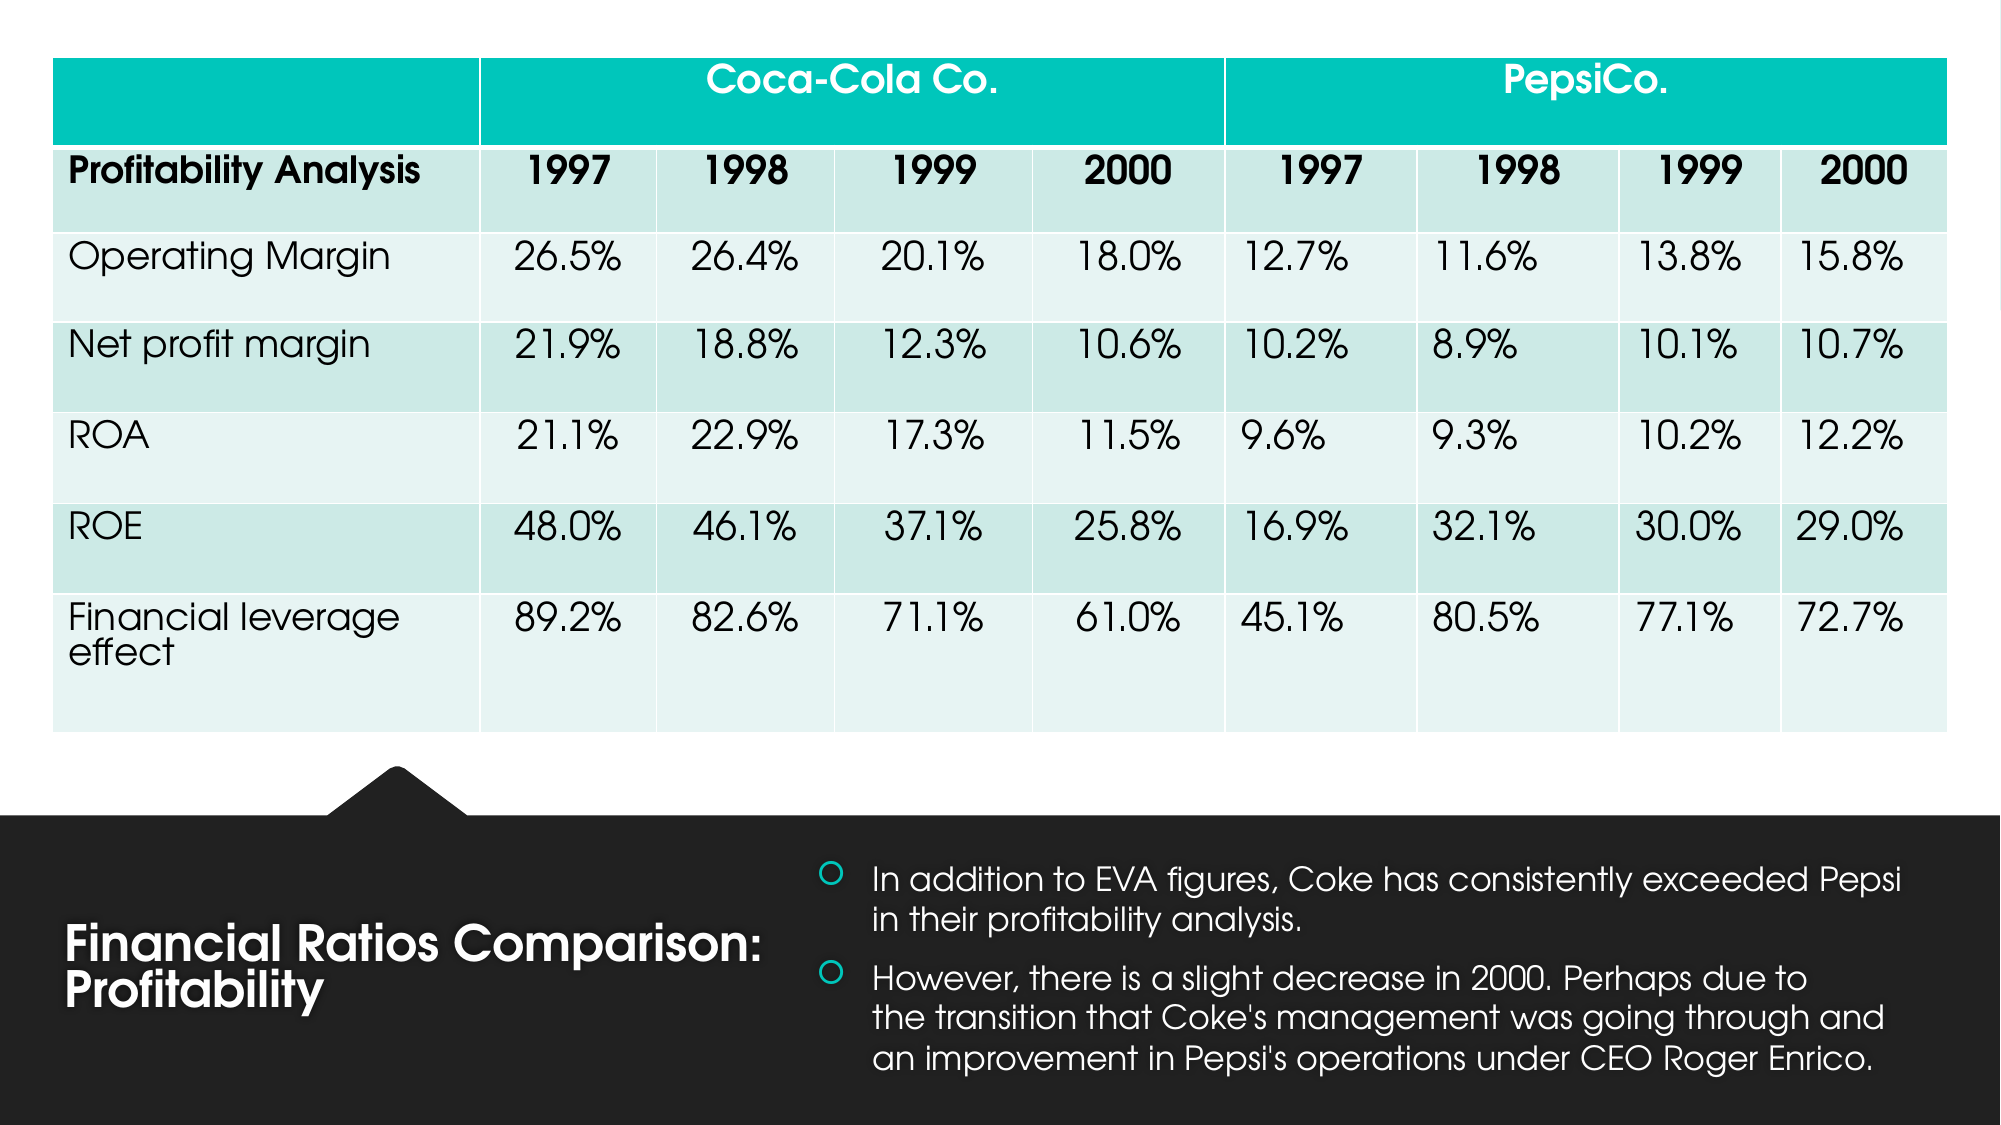

|  | Coca-Cola Co. |  |  |  | PepsiCo. |  |  |  |
| --- | --- | --- | --- | --- | --- | --- | --- | --- |
| Profitability Analysis | 1997 | 1998 | 1999 | 2000 | 1997 | 1998 | 1999 | 2000 |
| Operating Margin | 26.5% | 26.4% | 20.1% | 18.0% | 12.7% | 11.6% | 13.8% | 15.8% |
| Net profit margin | 21.9% | 18.8% | 12.3% | 10.6% | 10.2% | 8.9% | 10.1% | 10.7% |
| ROA | 21.1% | 22.9% | 17.3% | 11.5% | 9.6% | 9.3% | 10.2% | 12.2% |
| ROE | 48.0% | 46.1% | 37.1% | 25.8% | 16.9% | 32.1% | 30.0% | 29.0% |
| Financial leverage effect | 89.2% | 82.6% | 71.1% | 61.0% | 45.1% | 80.5% | 77.1% | 72.7% |

# Financial Ratios Comparison: Profitability
In addition to EVA figures, Coke has consistently exceeded Pepsi in their profitability analysis.
However, there is a slight decrease in 2000. Perhaps due to the transition that Coke's management was going through and an improvement in Pepsi's operations under CEO Roger Enrico.